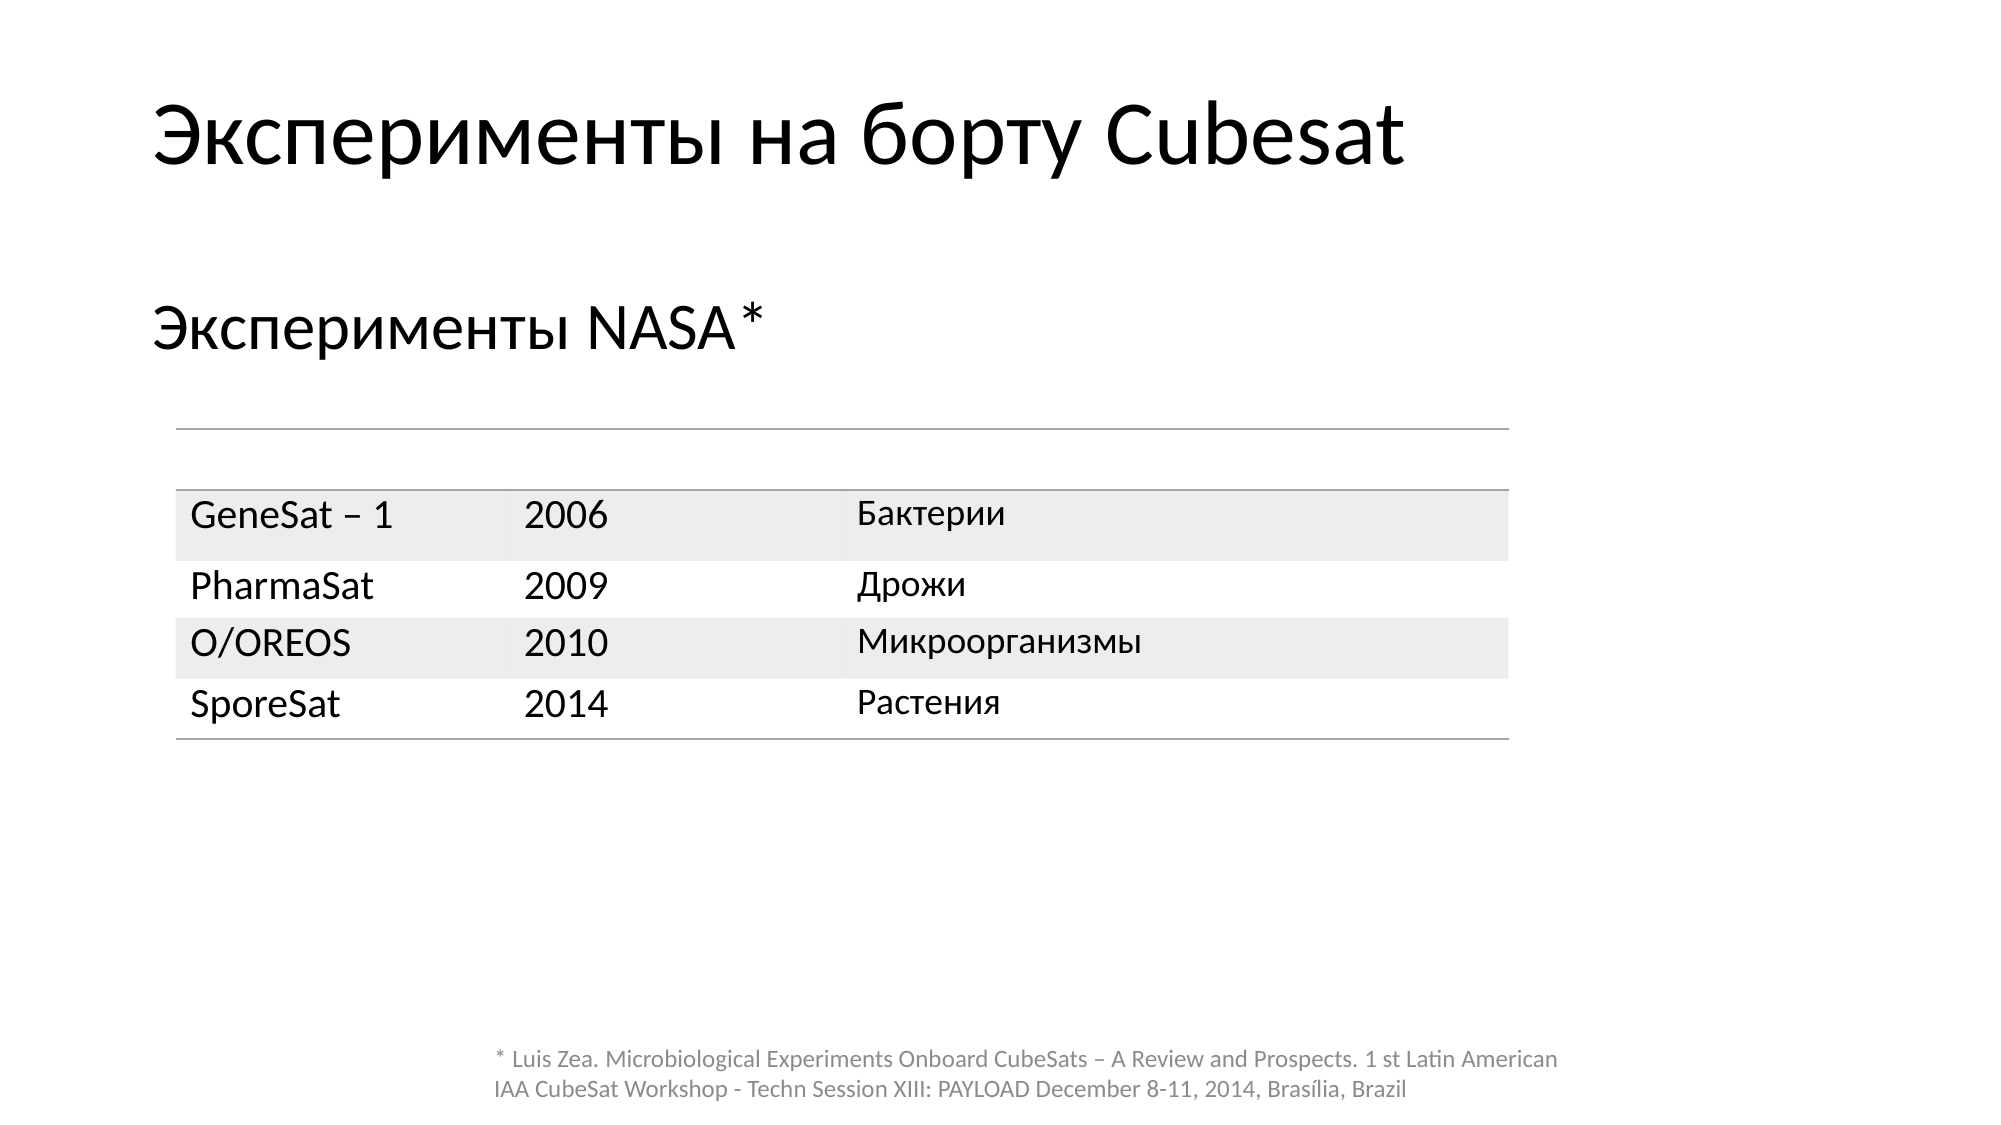

# Эксперименты на борту Cubesat
Эксперименты NASA*
|  |  |  |  |
| --- | --- | --- | --- |
| GeneSat – 1 | 2006 | Бактерии |  |
| PharmaSat | 2009 | Дрожи |  |
| O/OREOS | 2010 | Микроорганизмы |  |
| SporeSat | 2014 | Растения |  |
* Luis Zea. Microbiological Experiments Onboard CubeSats – A Review and Prospects. 1 st Latin American IAA CubeSat Workshop - Techn Session XIII: PAYLOAD December 8-11, 2014, Brasília, Brazil